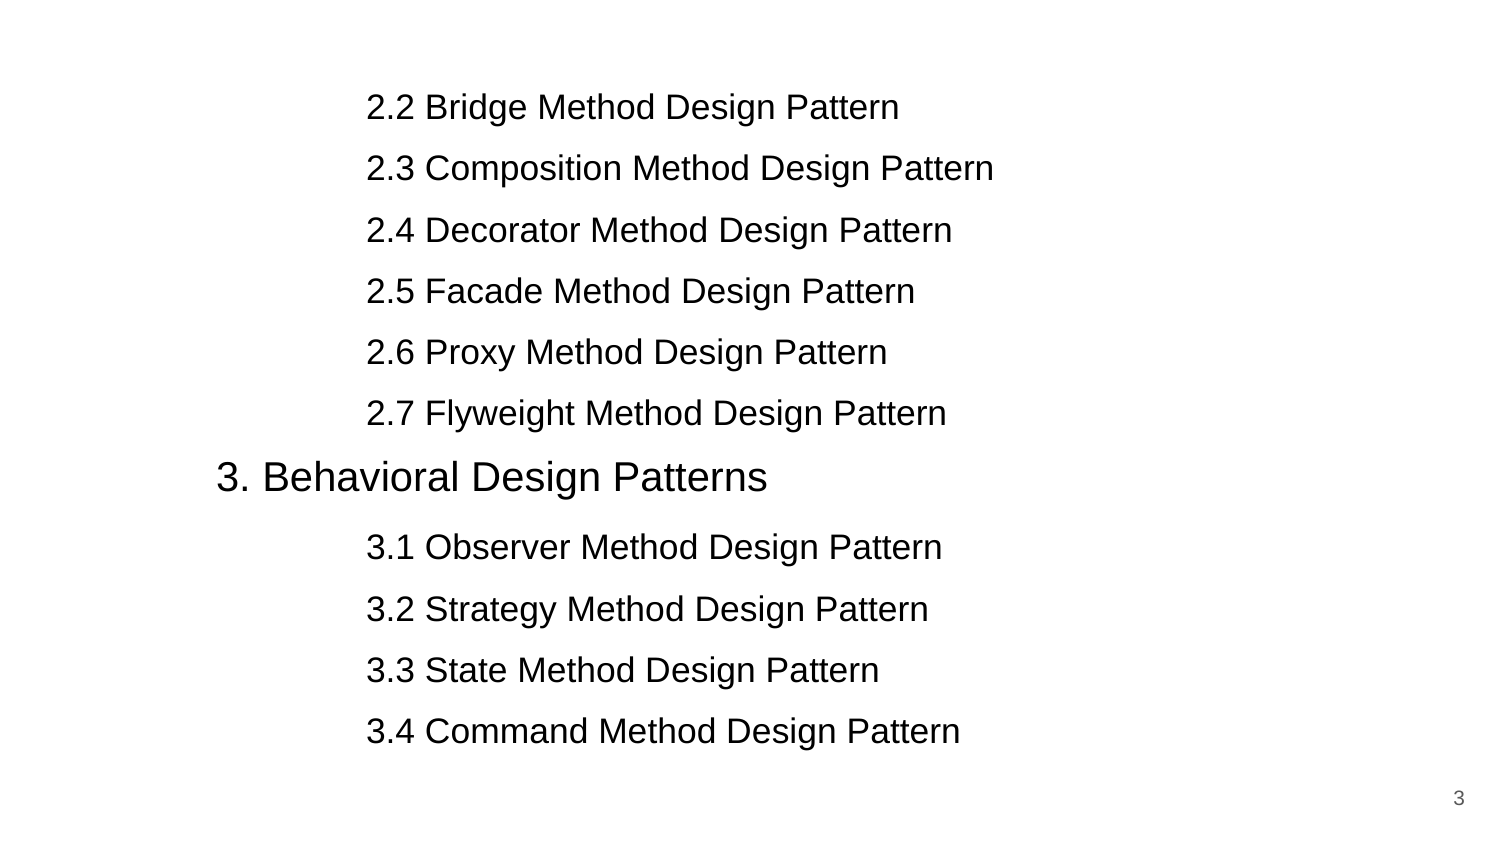

2.2 Bridge Method Design Pattern
		2.3 Composition Method Design Pattern
		2.4 Decorator Method Design Pattern
		2.5 Facade Method Design Pattern
		2.6 Proxy Method Design Pattern
		2.7 Flyweight Method Design Pattern
	3. Behavioral Design Patterns
		3.1 Observer Method Design Pattern
		3.2 Strategy Method Design Pattern
		3.3 State Method Design Pattern
		3.4 Command Method Design Pattern

3